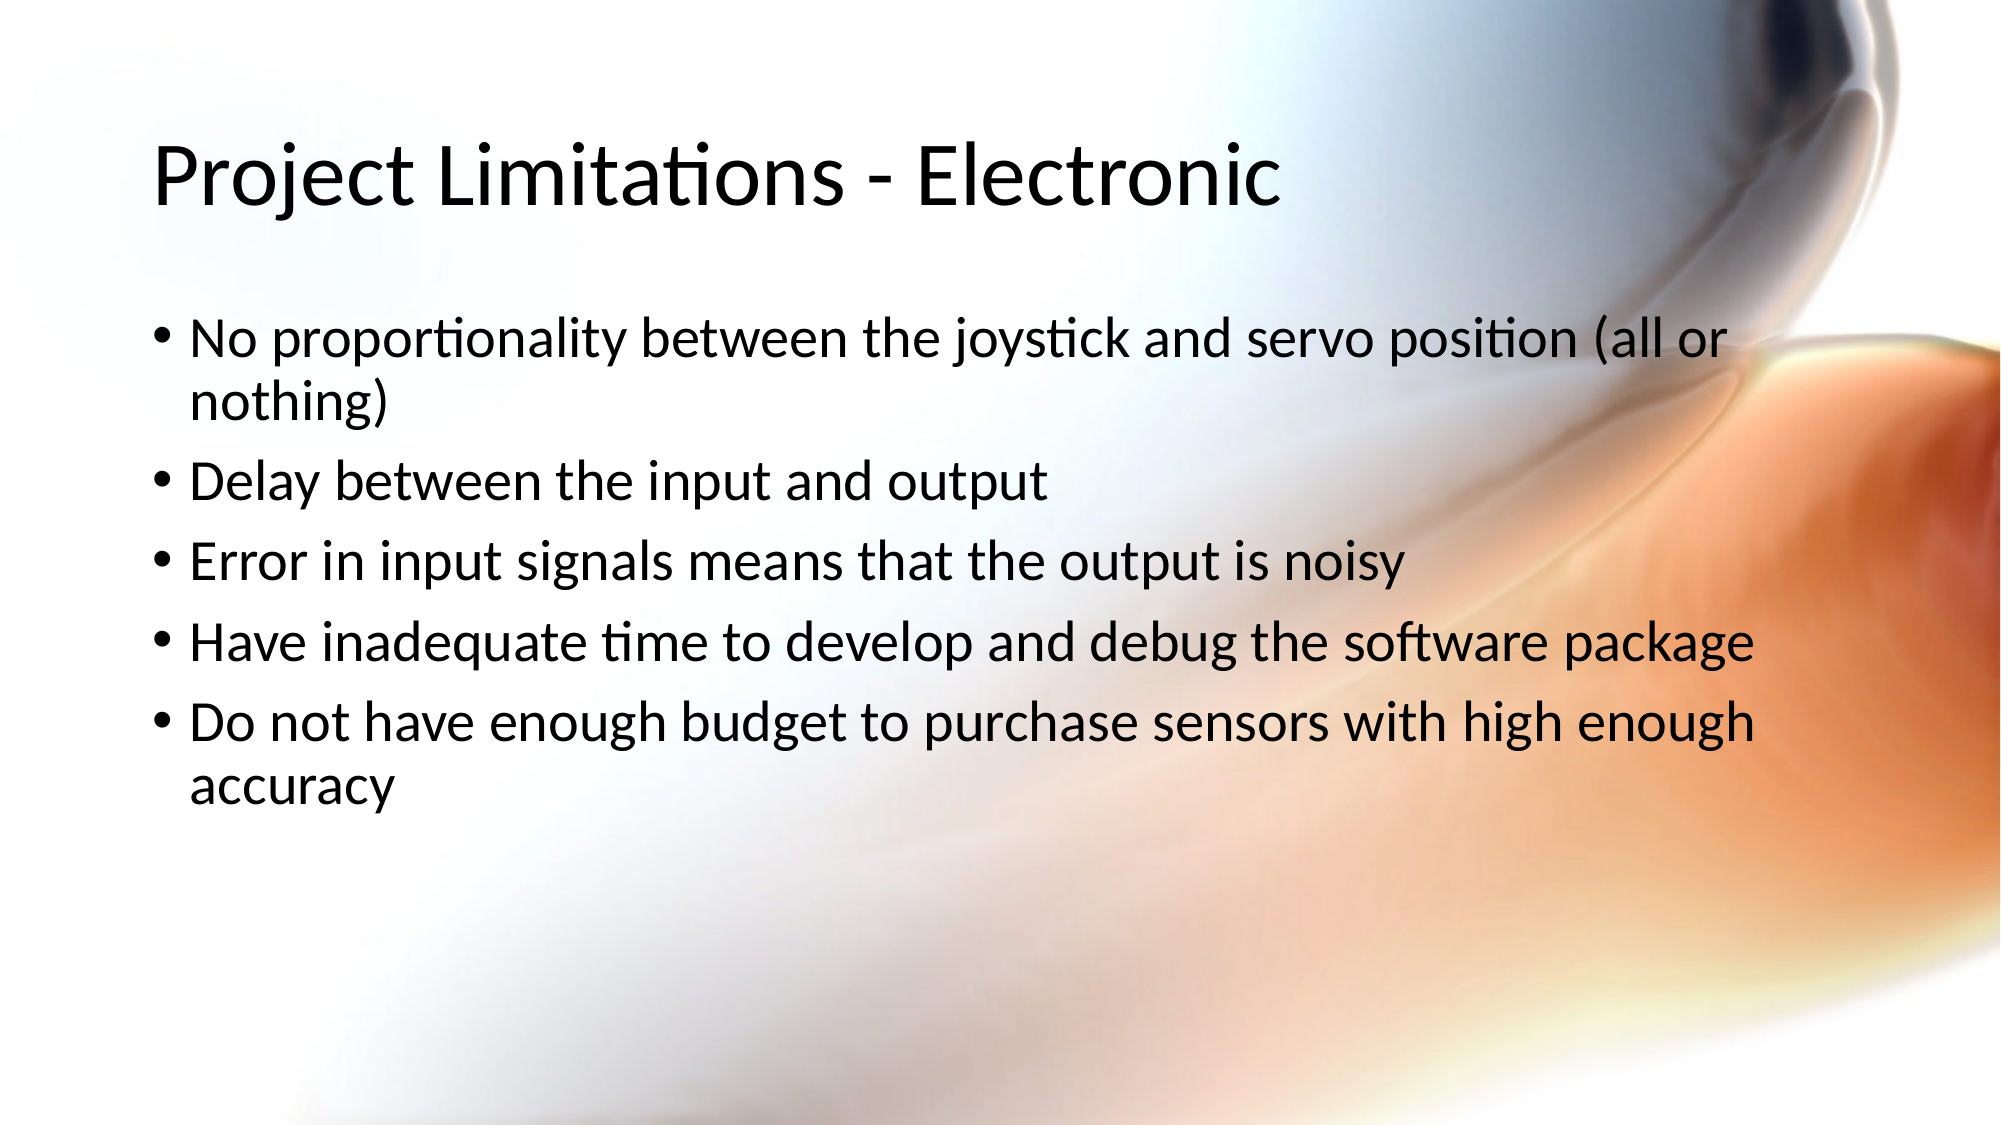

# Project Limitations - Electronic
No proportionality between the joystick and servo position (all or nothing)
Delay between the input and output
Error in input signals means that the output is noisy
Have inadequate time to develop and debug the software package
Do not have enough budget to purchase sensors with high enough accuracy